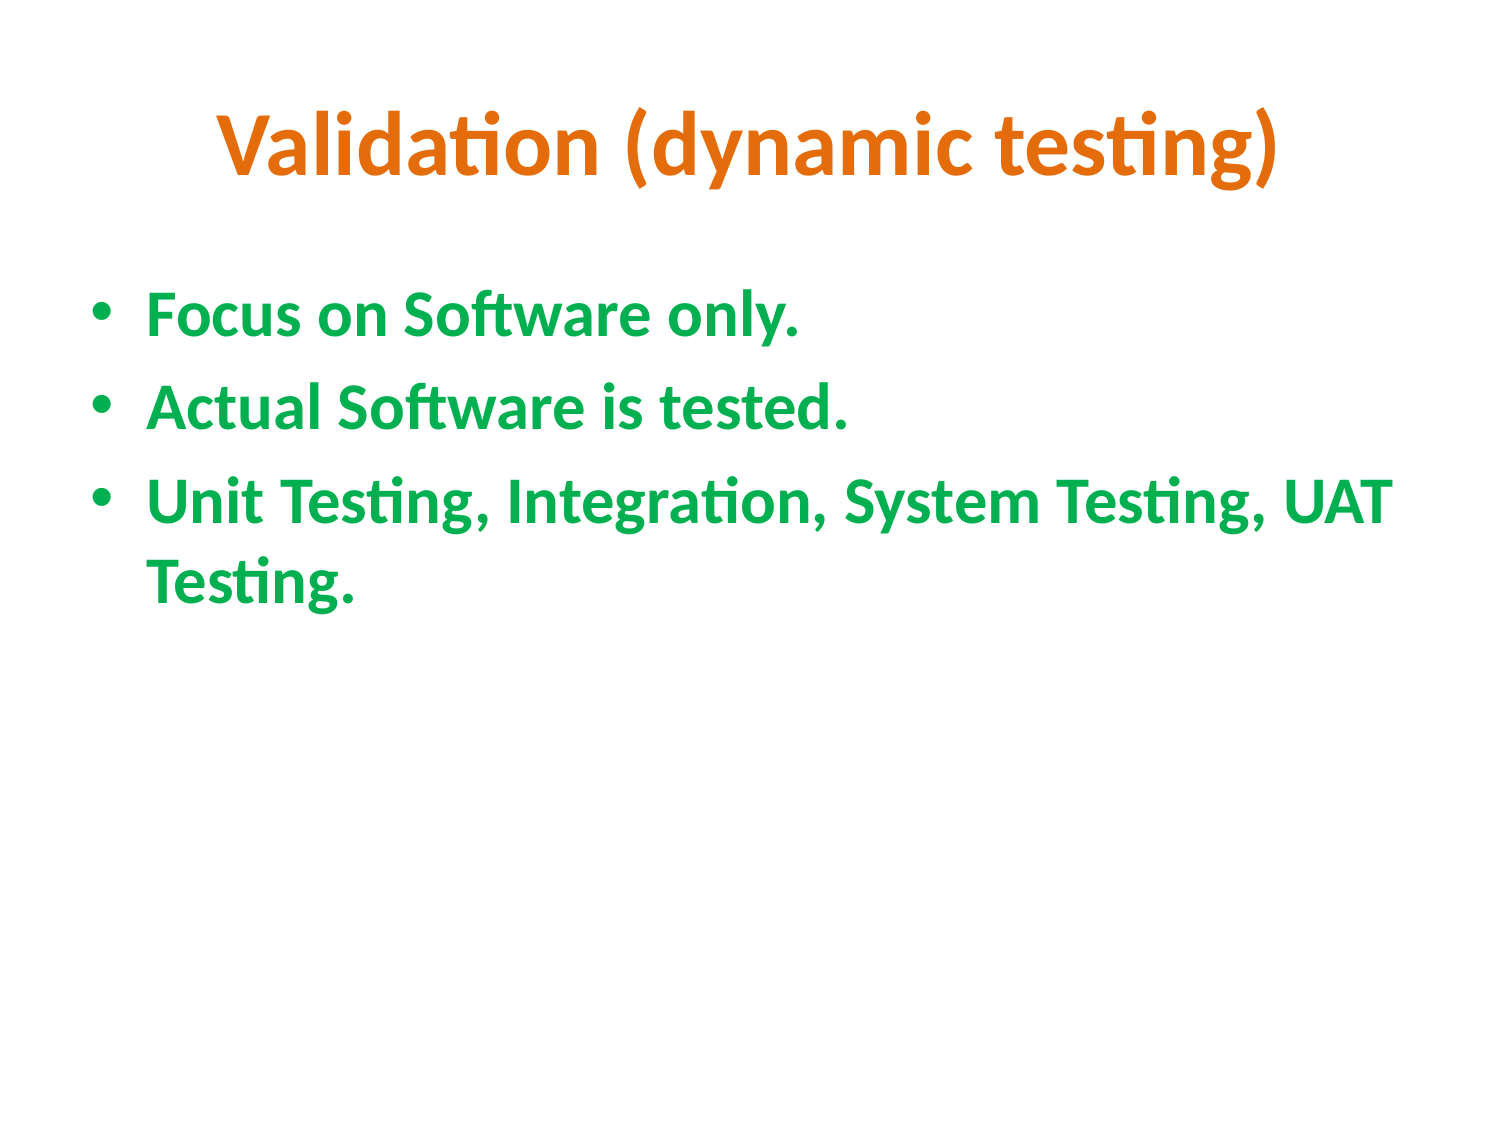

# Validation (dynamic testing)
Focus on Software only.
Actual Software is tested.
Unit Testing, Integration, System Testing, UAT Testing.